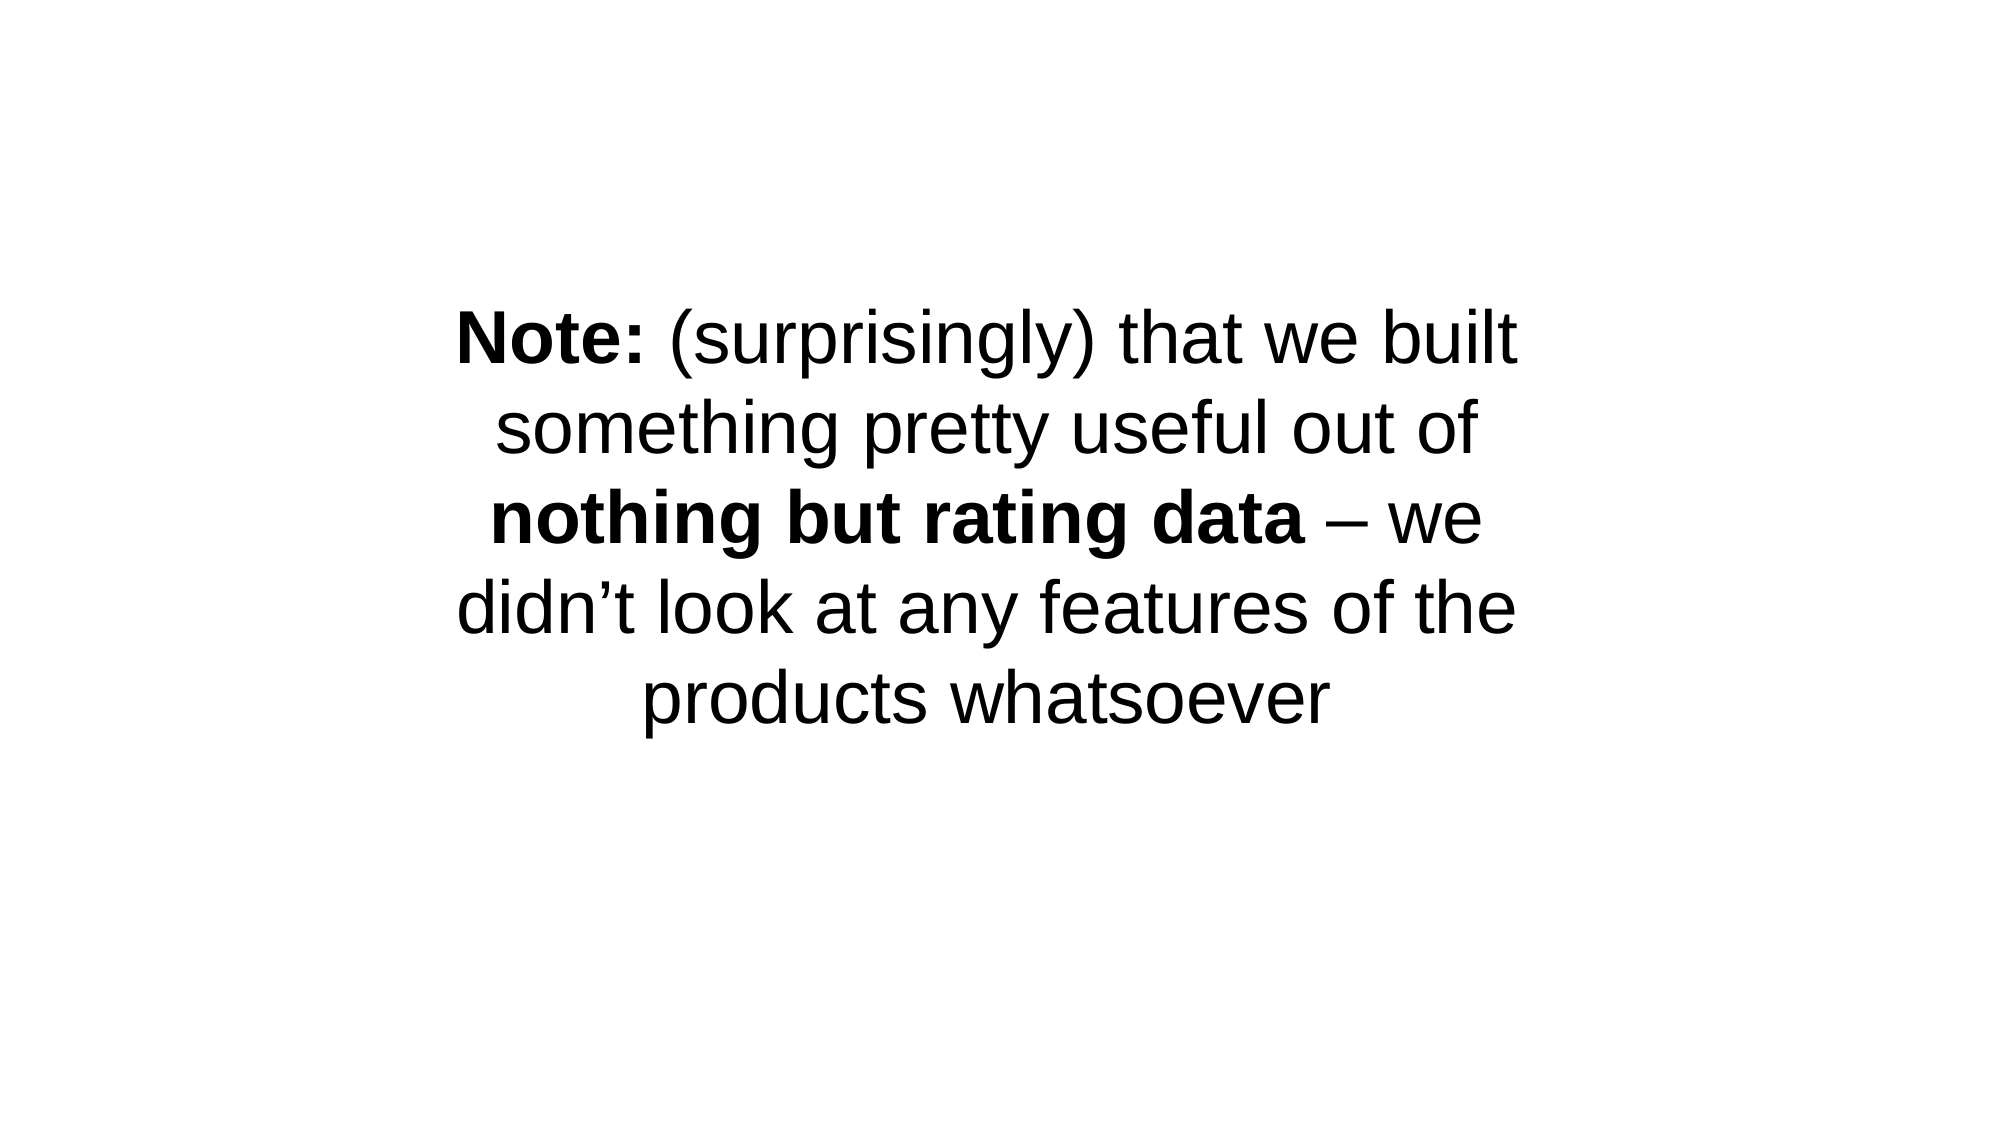

Collaborative filtering in practice

Note: (surprisingly) that we built something pretty useful out of nothing but rating data – we didn’t look at any features of the products whatsoever